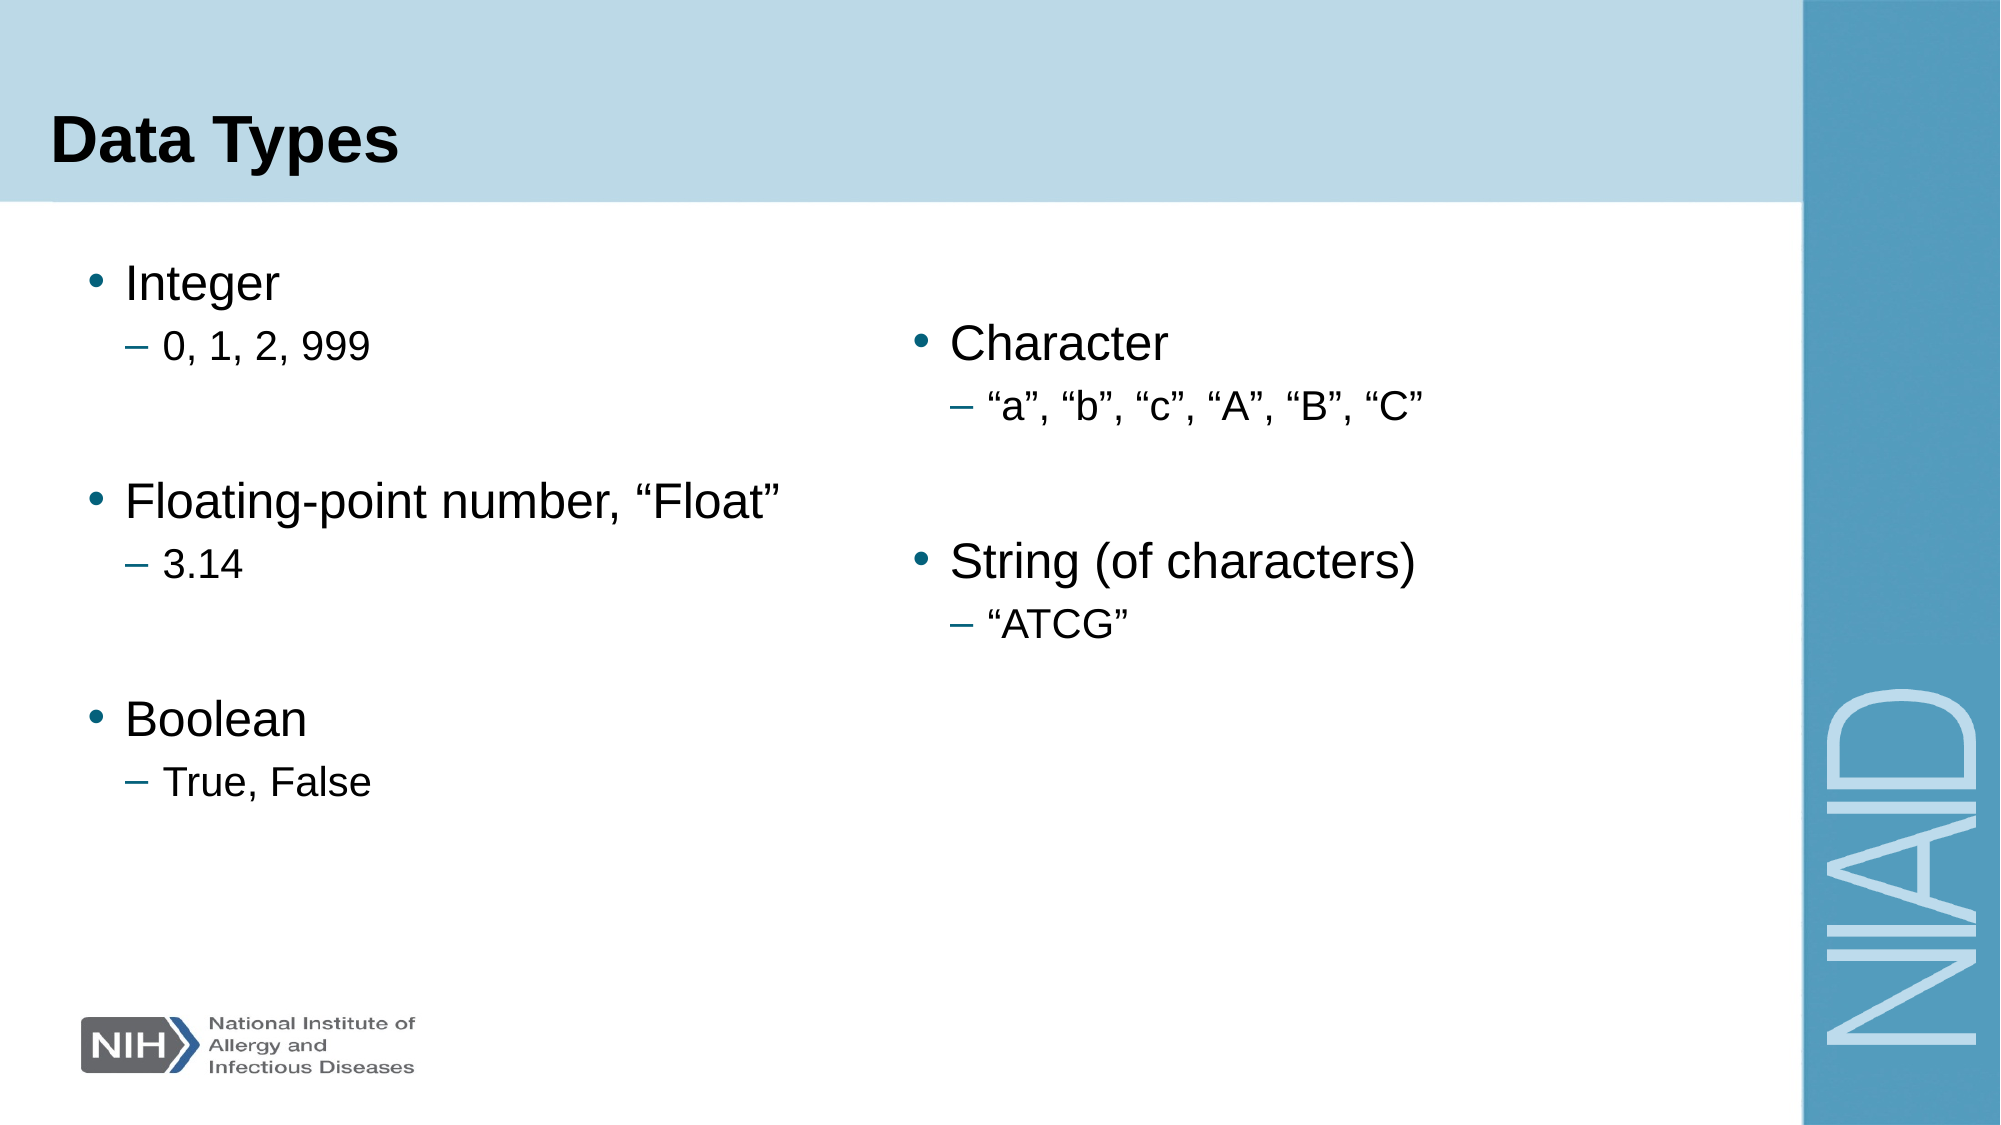

# Data Types
Integer
0, 1, 2, 999

Floating-point number, “Float”
3.14

Boolean
True, False

Character
“a”, “b”, “c”, “A”, “B”, “C”

String (of characters)
“ATCG”